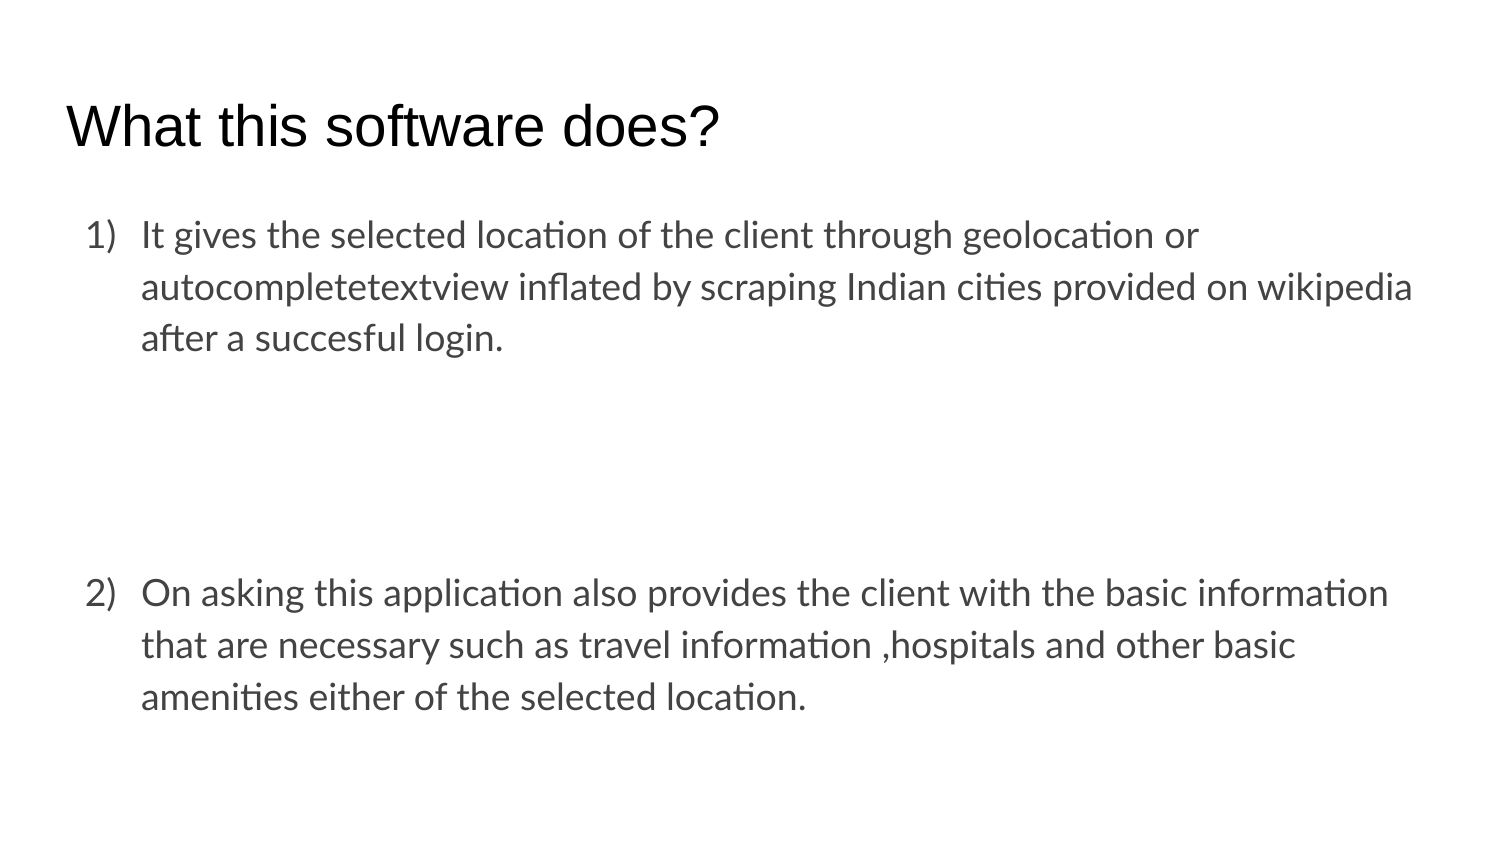

# What this software does?
It gives the selected location of the client through geolocation or autocompletetextview inflated by scraping Indian cities provided on wikipedia  after a succesful login.

On asking this application also provides the client with the basic information that are necessary such as travel information ,hospitals and other basic amenities either of the selected location.